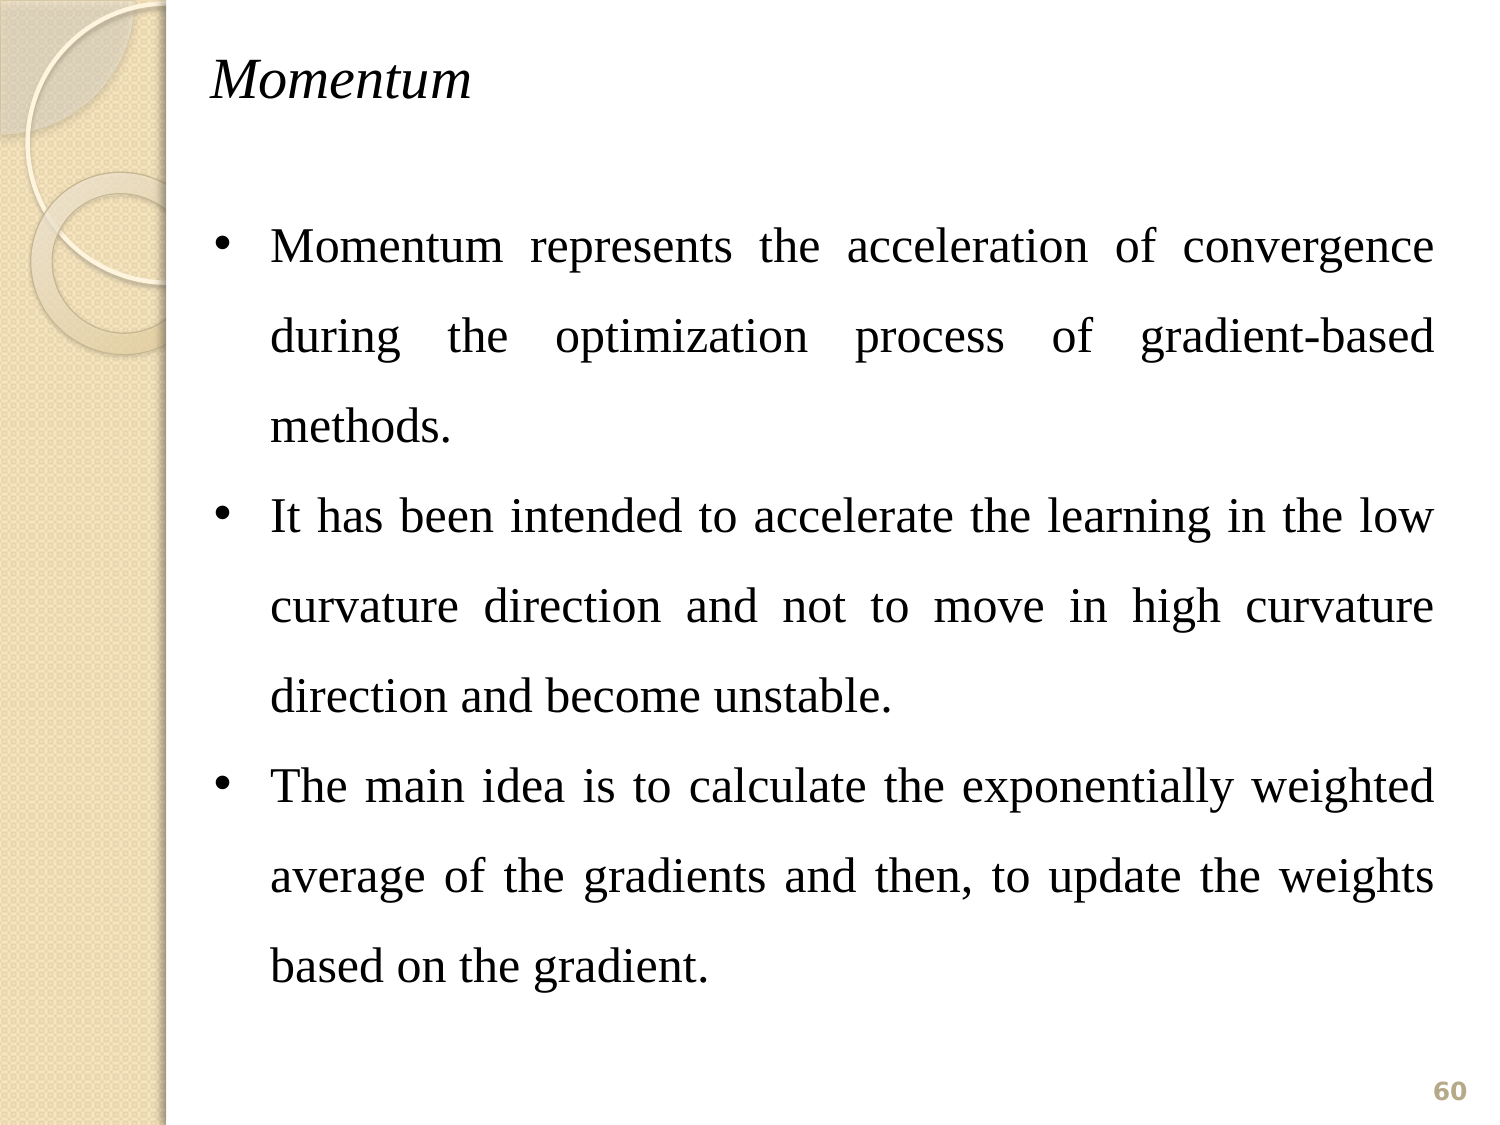

Momentum
Momentum represents the acceleration of convergence during the optimization process of gradient-based methods.
It has been intended to accelerate the learning in the low curvature direction and not to move in high curvature direction and become unstable.
The main idea is to calculate the exponentially weighted average of the gradients and then, to update the weights based on the gradient.
60